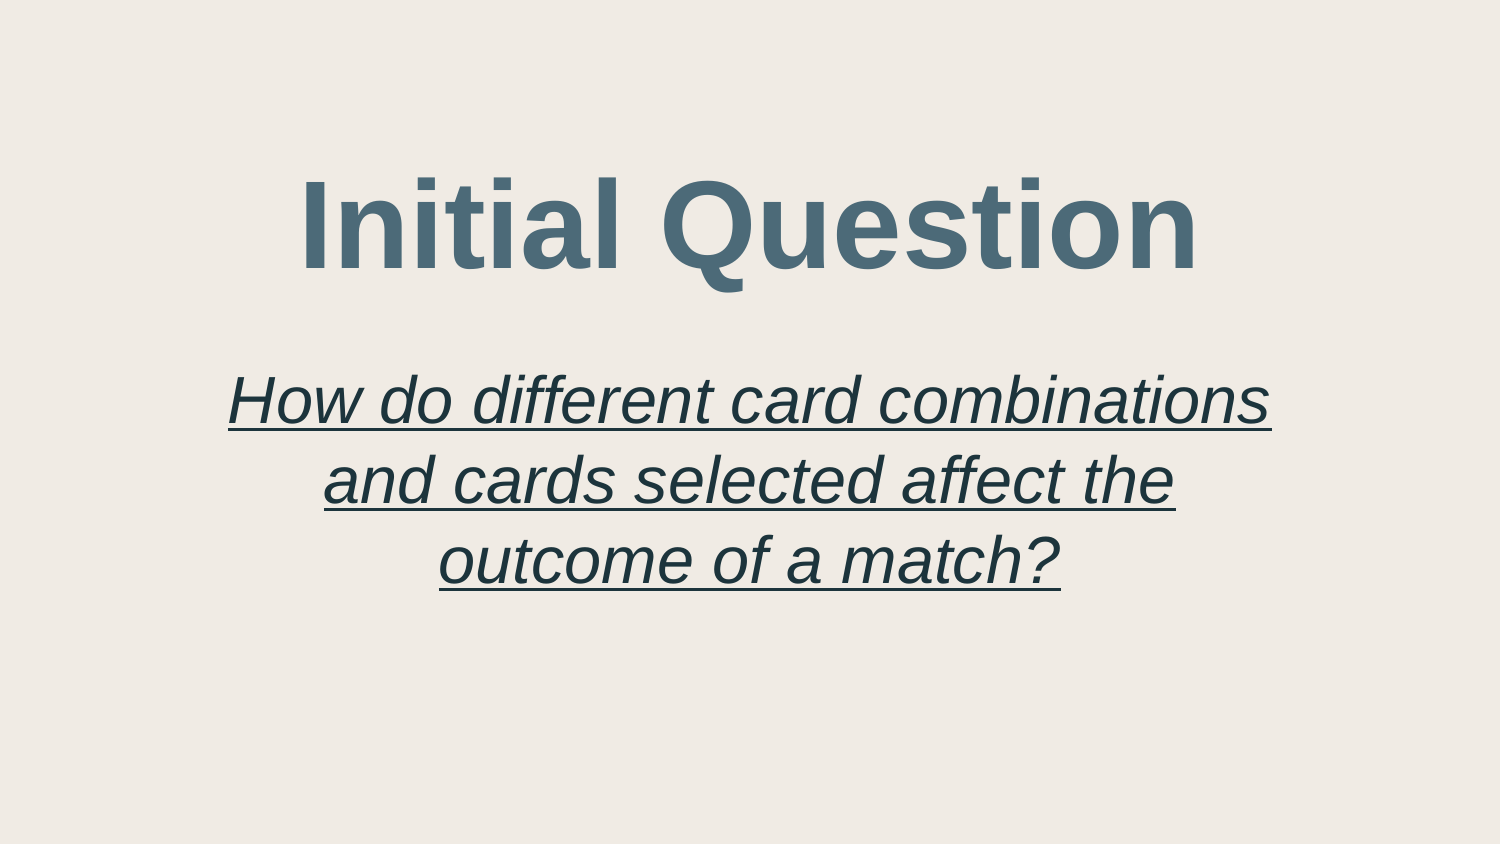

# Initial Question
How do different card combinations and cards selected affect the outcome of a match?